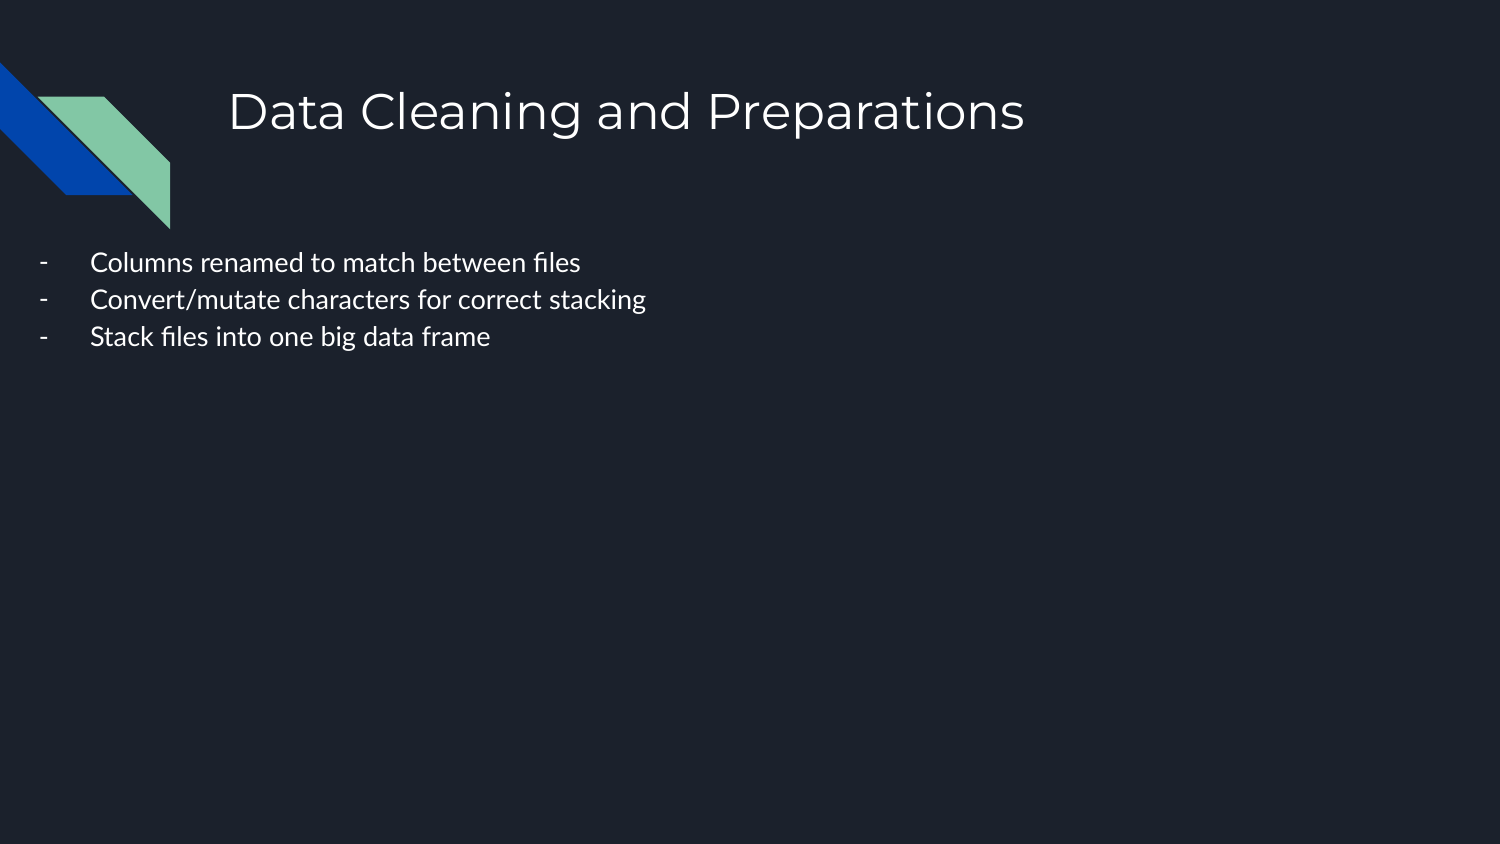

# Data Cleaning and Preparations
Columns renamed to match between files
Convert/mutate characters for correct stacking
Stack files into one big data frame